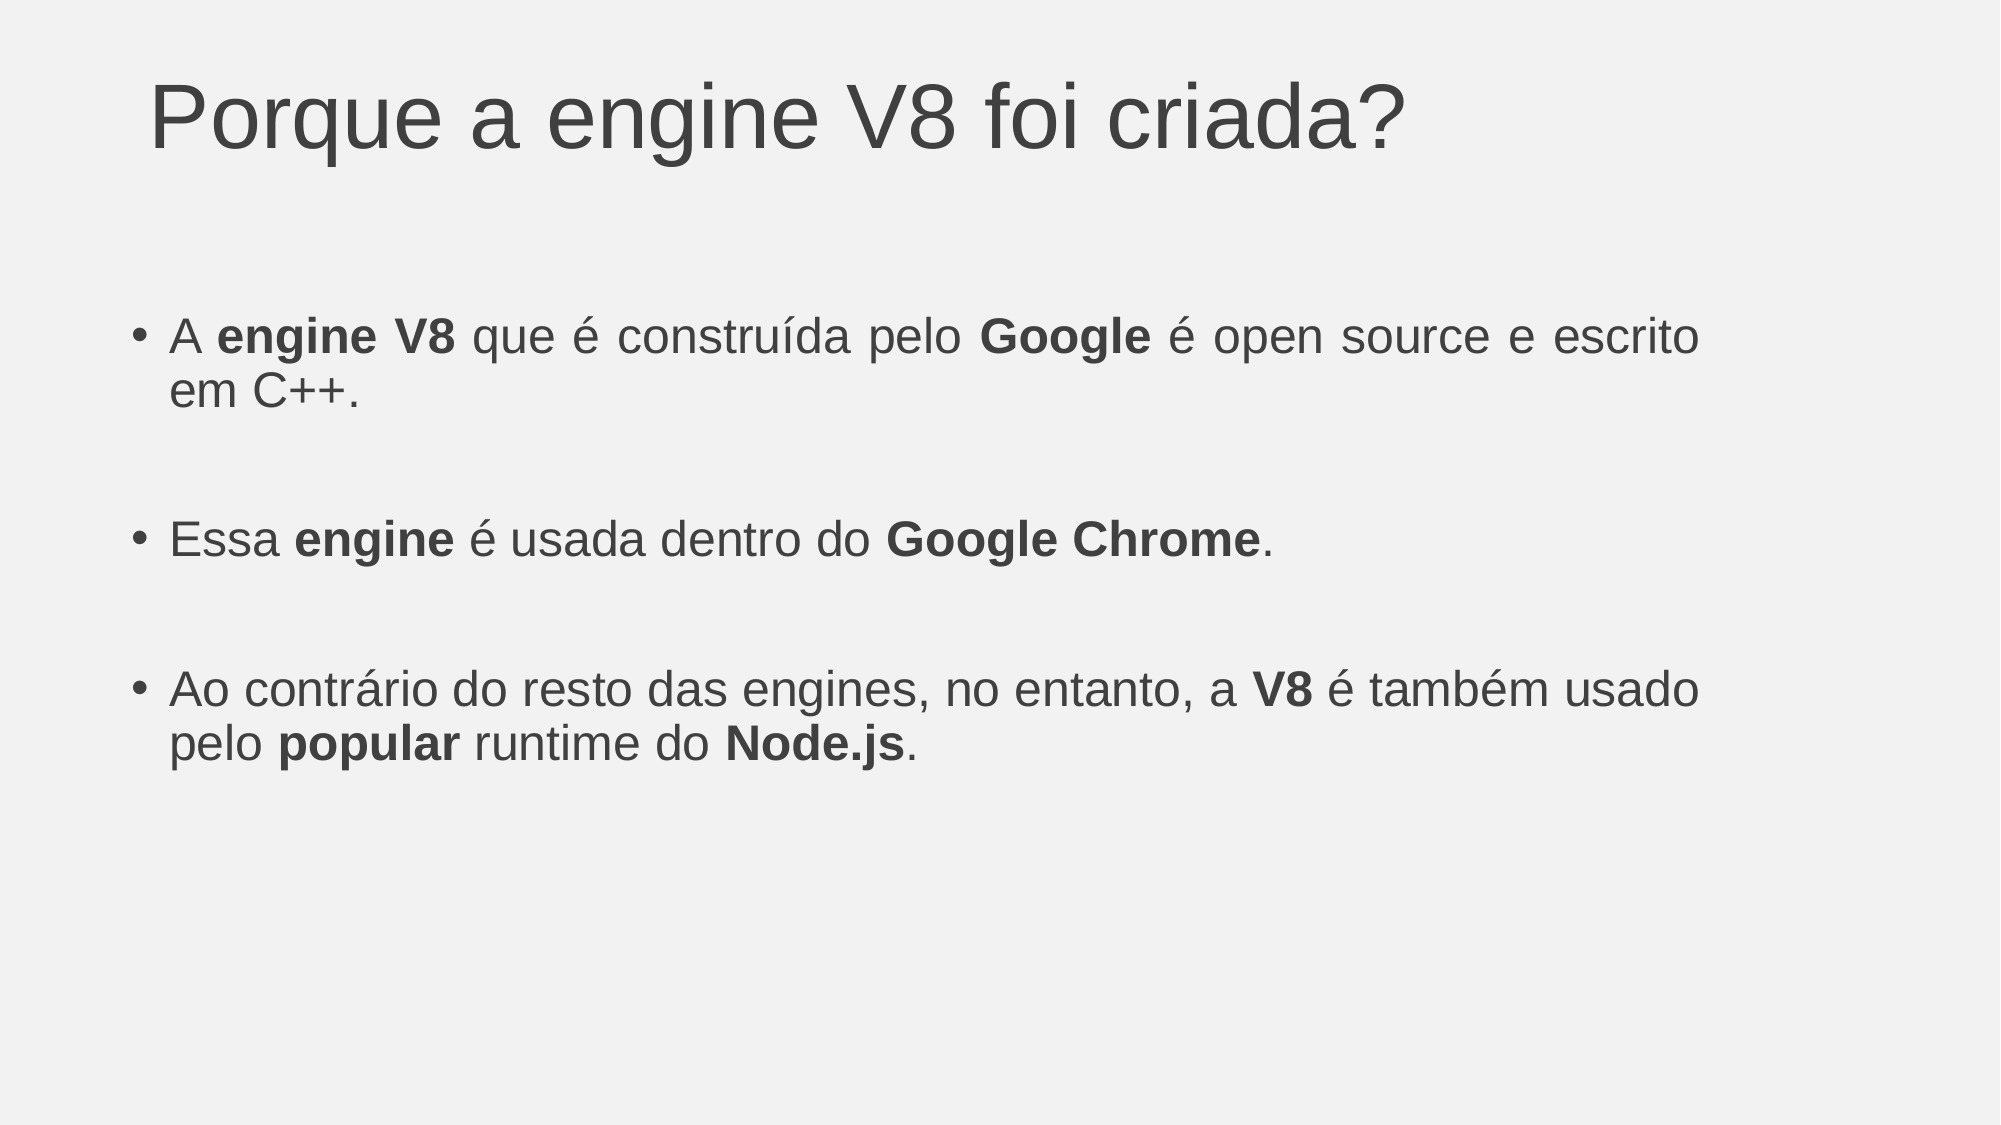

# Porque a engine V8 foi criada?
A engine V8 que é construída pelo Google é open source e escrito em C++.

Essa engine é usada dentro do Google Chrome.

Ao contrário do resto das engines, no entanto, a V8 é também usado pelo popular runtime do Node.js.